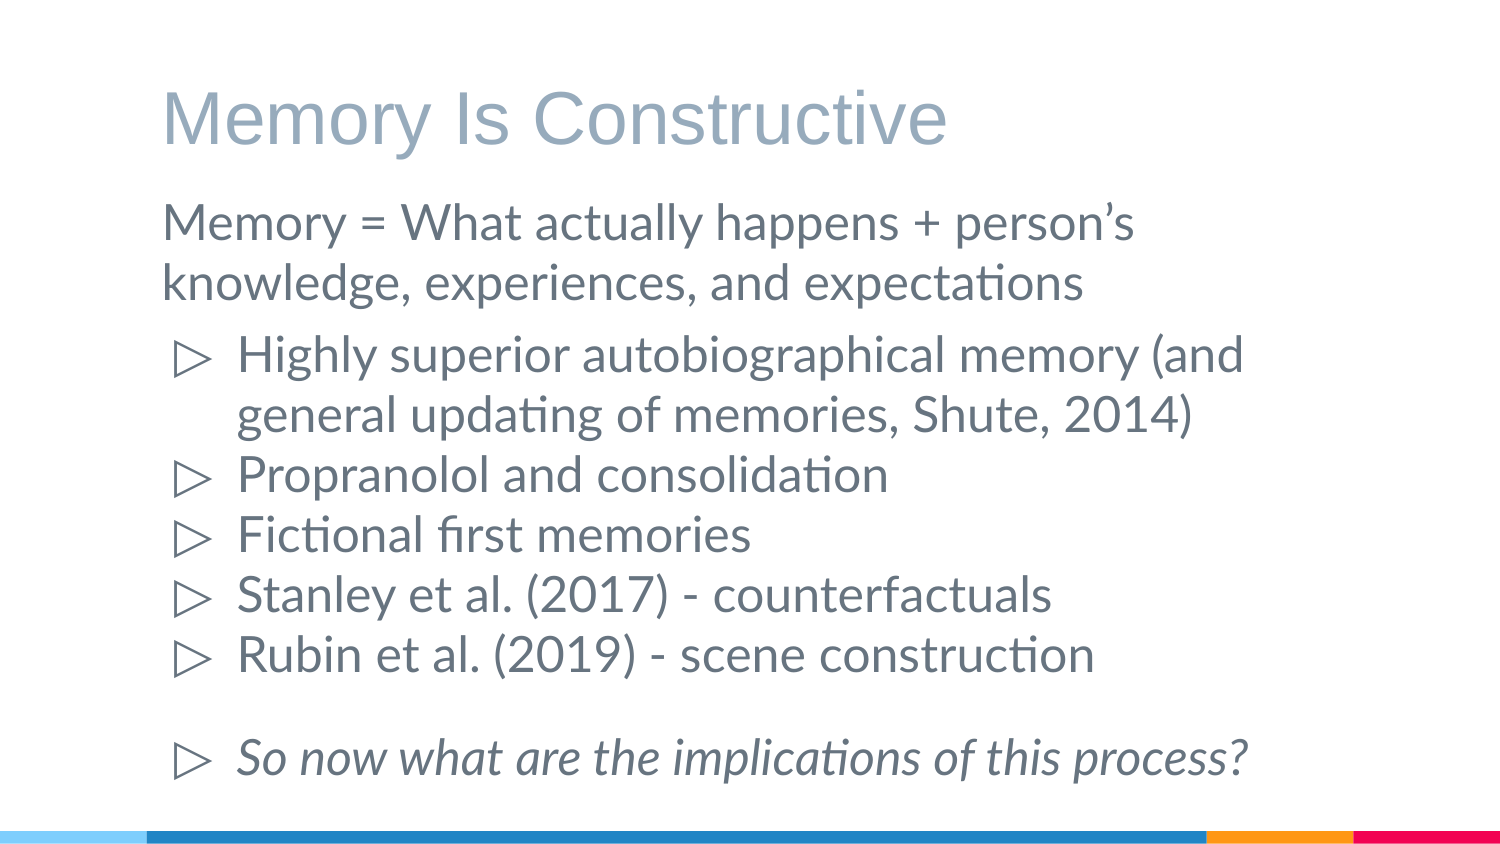

# Memory Is Constructive
Memory = What actually happens + person’s knowledge, experiences, and expectations
Highly superior autobiographical memory (and general updating of memories, Shute, 2014)
Propranolol and consolidation
Fictional first memories
Stanley et al. (2017) - counterfactuals
Rubin et al. (2019) - scene construction

So now what are the implications of this process?